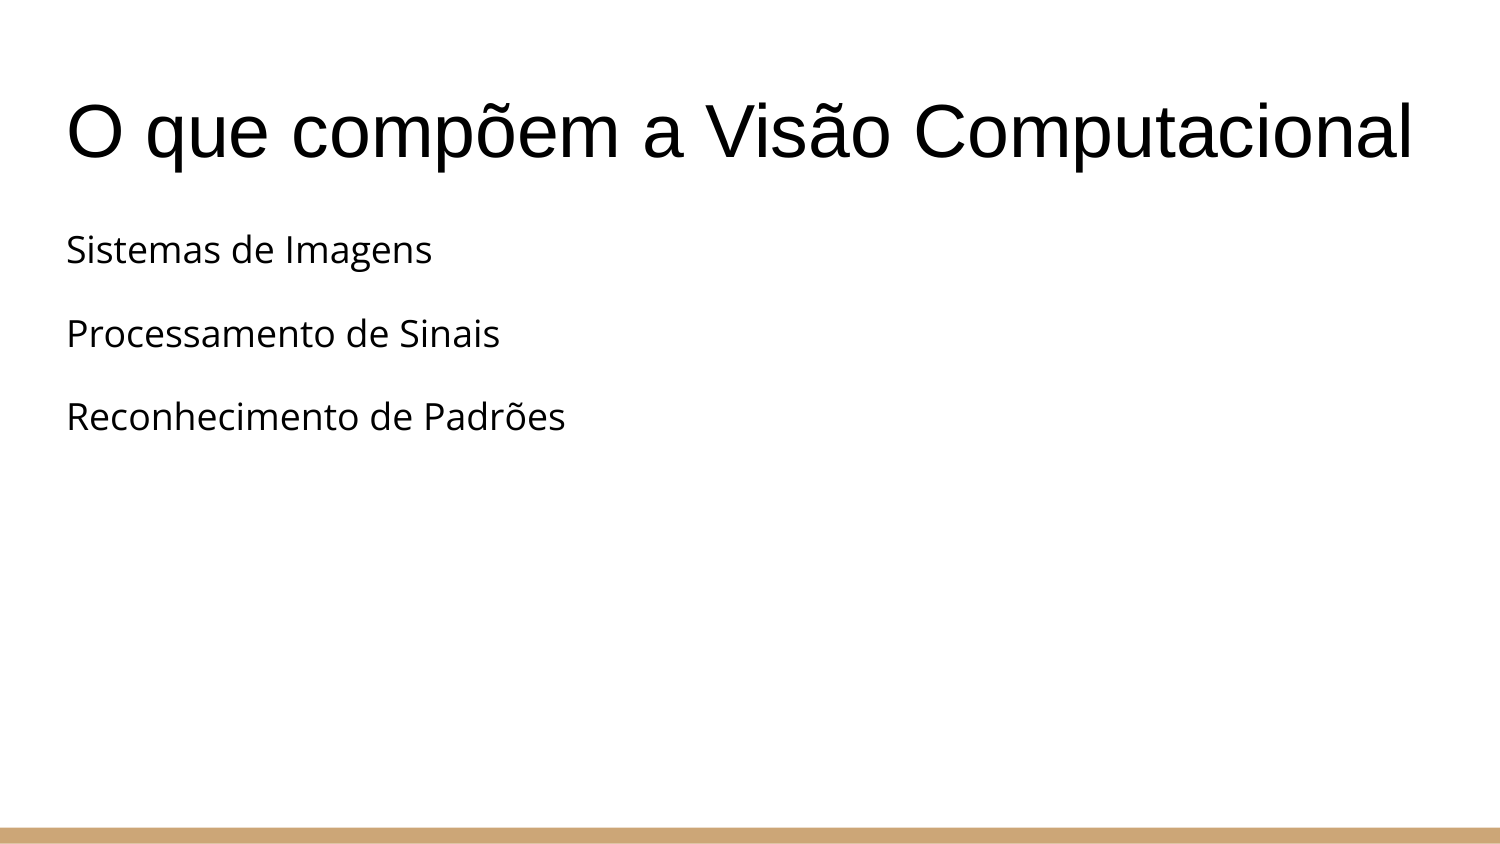

# O que compõem a Visão Computacional
Sistemas de Imagens
Processamento de Sinais
Reconhecimento de Padrões